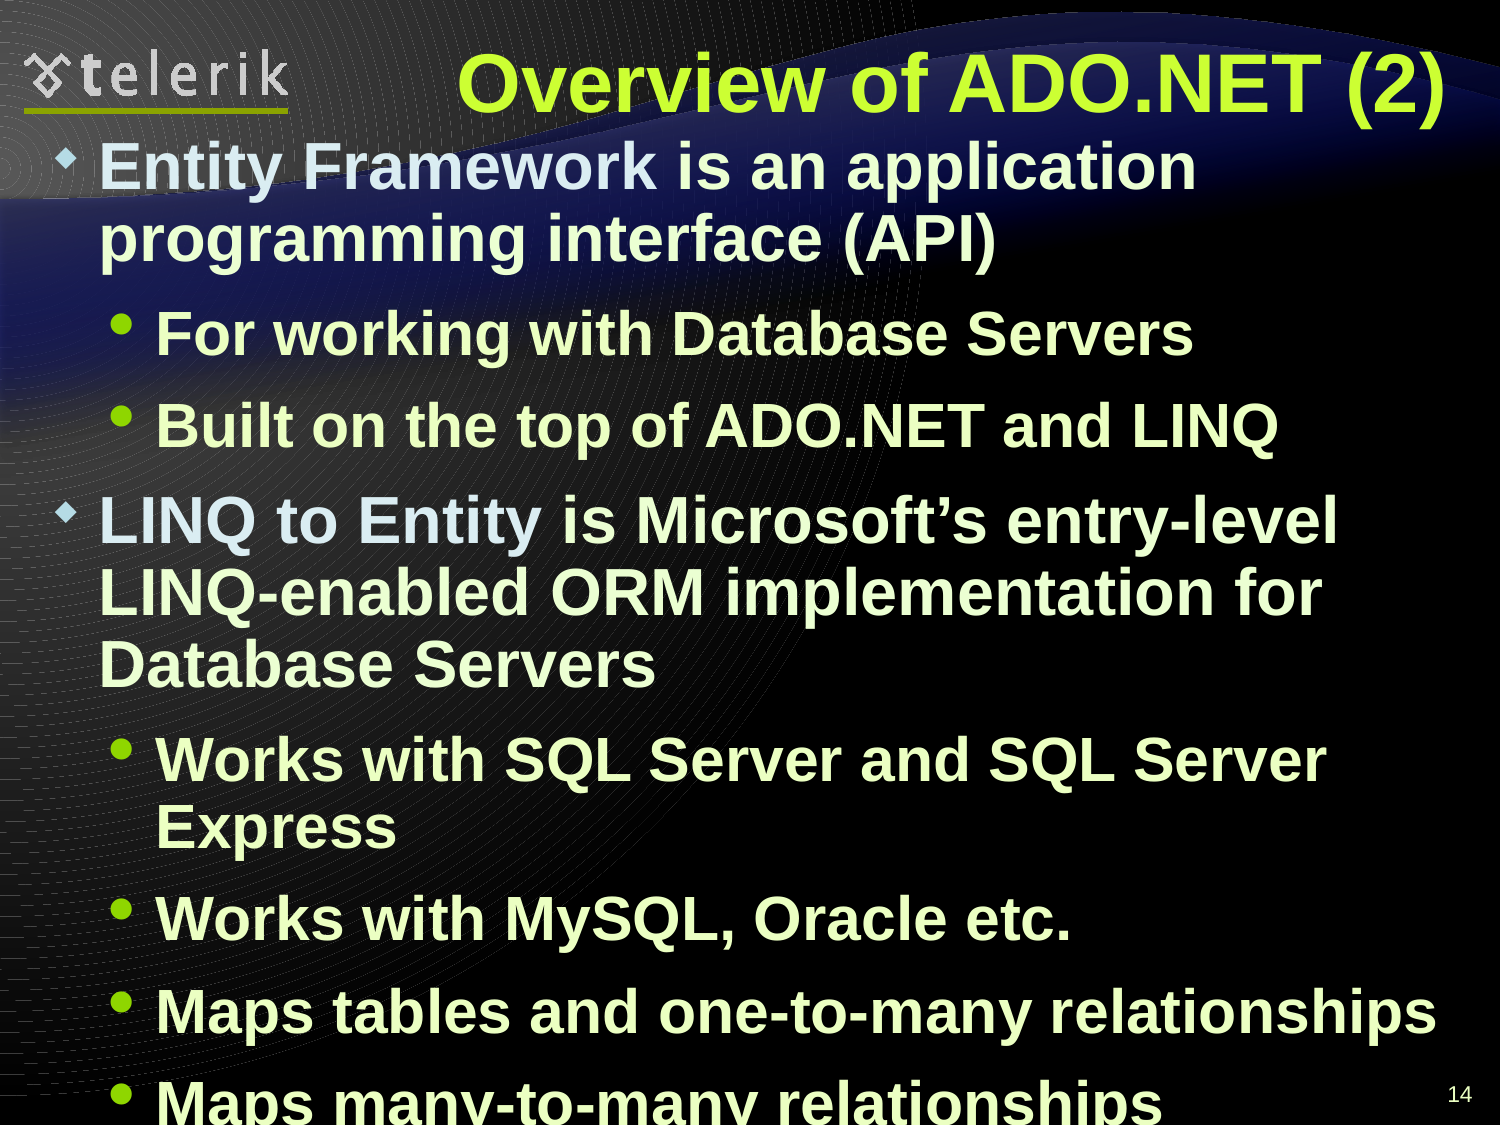

# Overview of ADO.NET (2)
Entity Framework is an application programming interface (API)
For working with Database Servers
Built on the top of ADO.NET and LINQ
LINQ to Entity is Microsoft’s entry-level LINQ-enabled ORM implementation for Database Servers
Works with SQL Server and SQL Server Express
Works with MySQL, Oracle etc.
Maps tables and one-to-many relationships
Maps many-to-many relationships
14